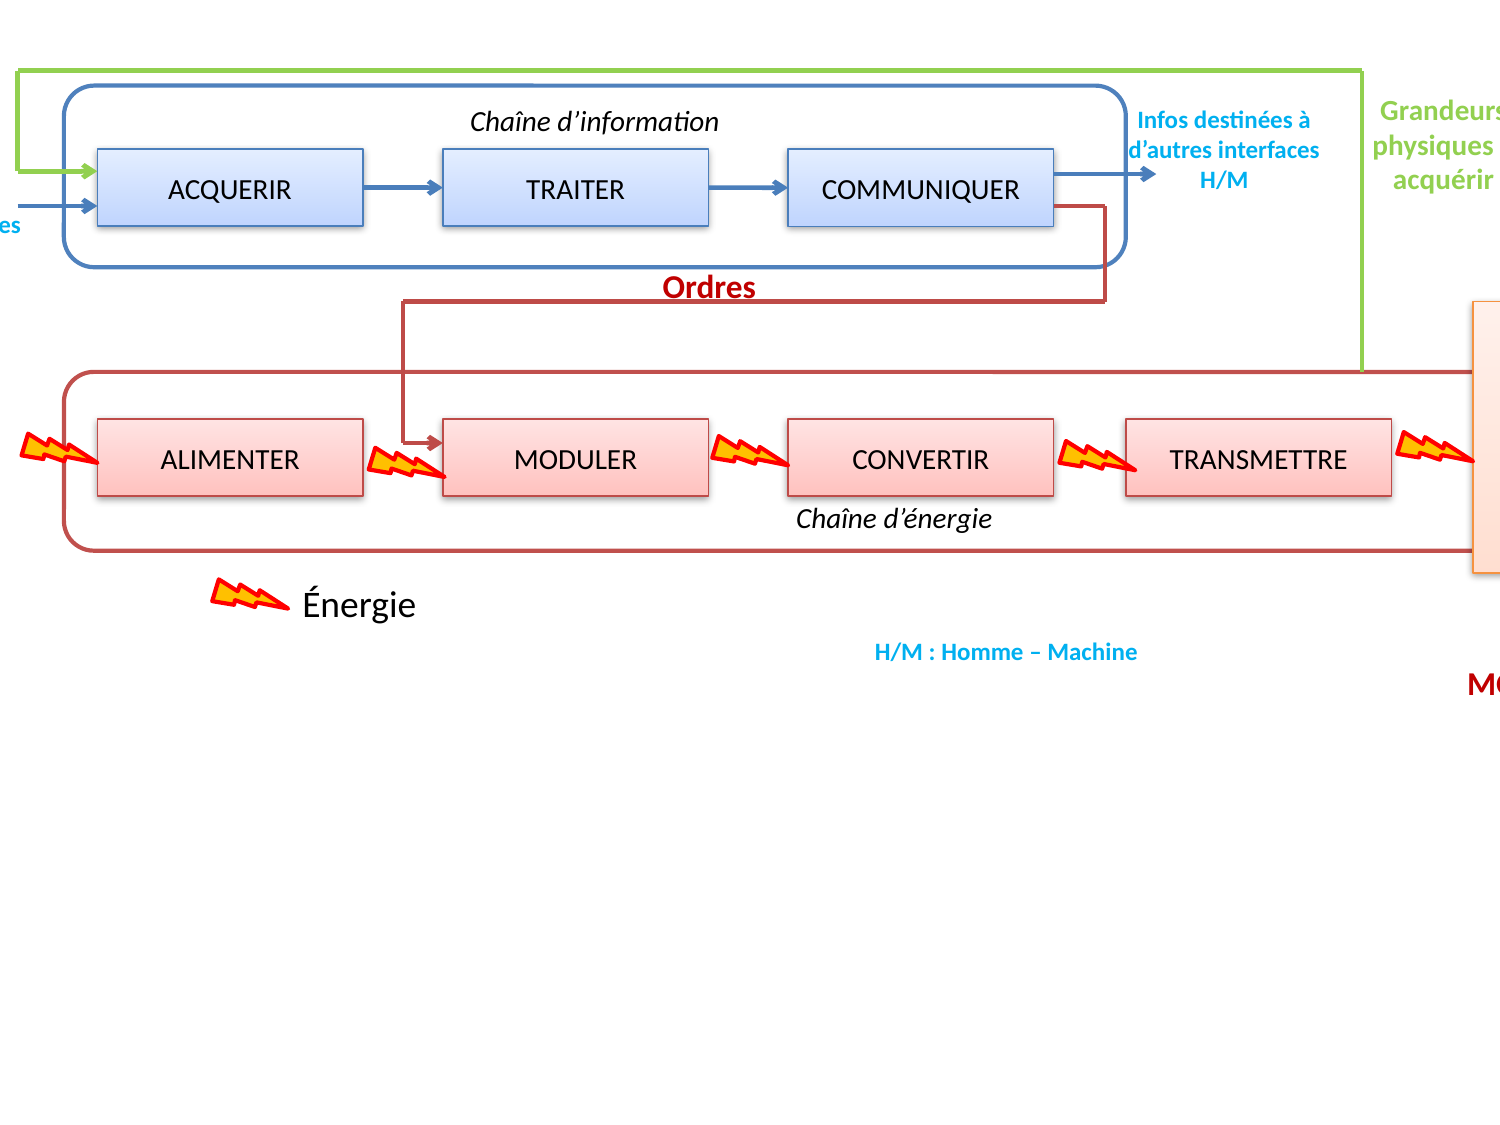

Grandeurs physiques à acquérir
Infos destinées à d’autres interfaces H/M
Chaîne d’information
MOE
Infos issues de d’autres interfaces H/M
ACQUERIR
TRAITER
COMMUNIQUER

Ordres
ACTION
Chaîne d’énergie

ALIMENTER
MODULER
CONVERTIR
TRANSMETTRE

Énergie

H/M : Homme – Machine
MOS = MOE + VA